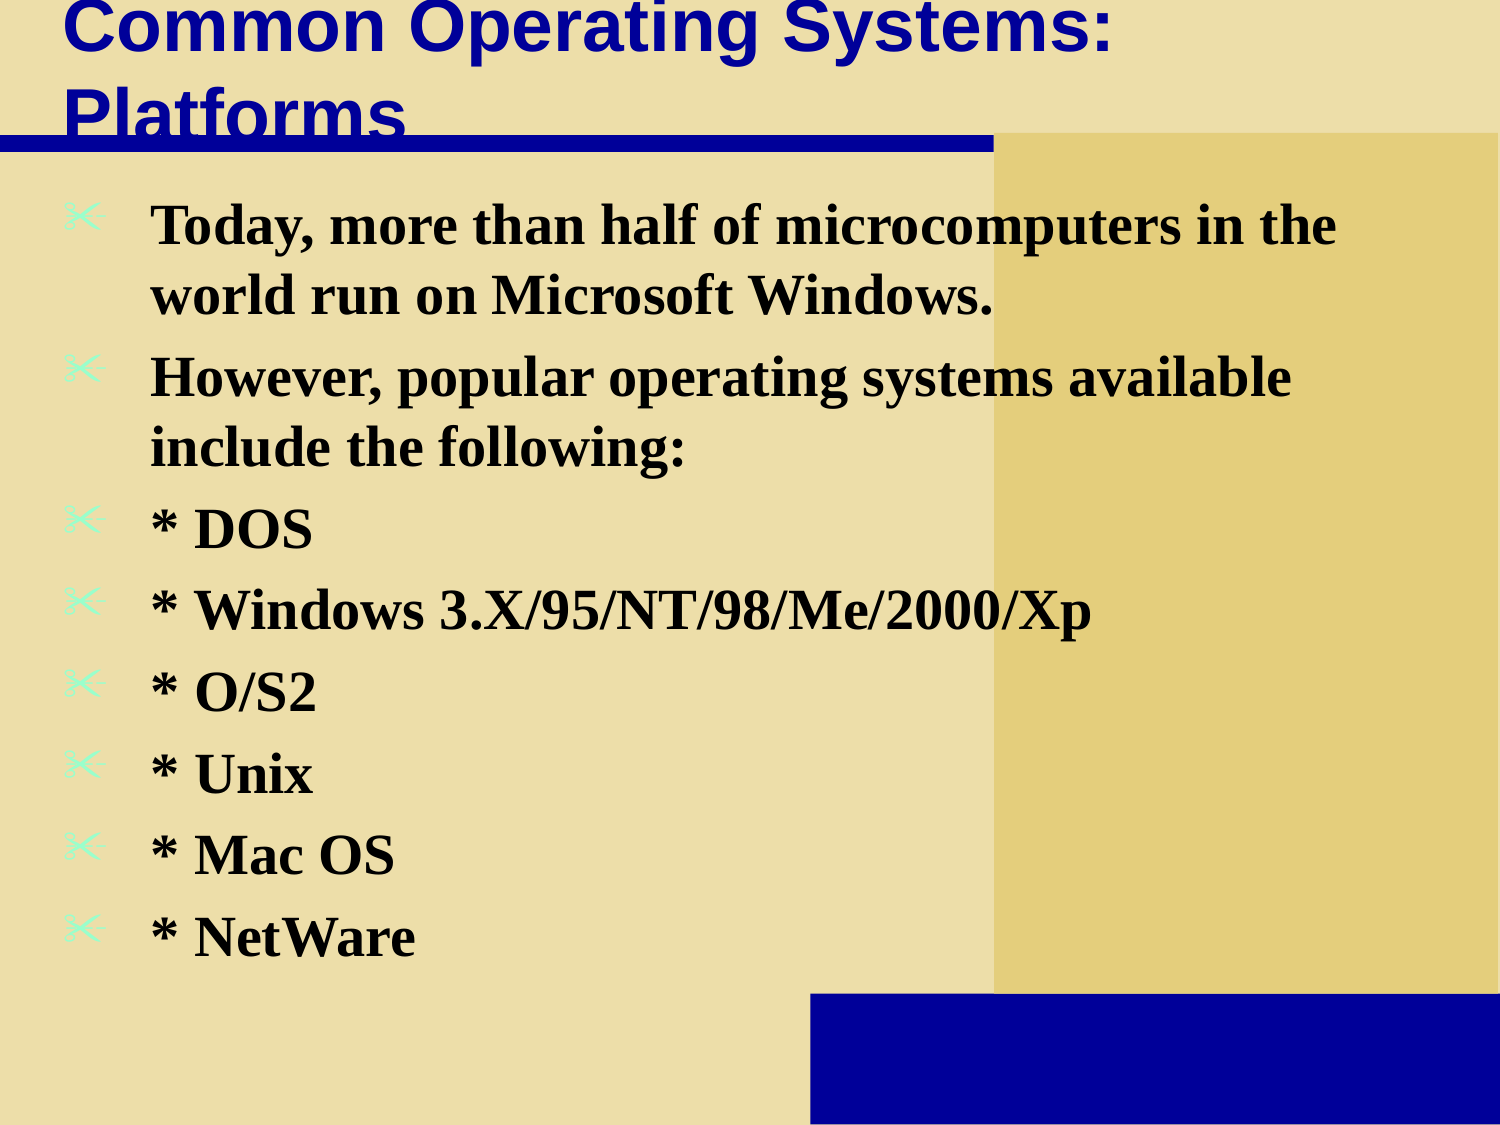

# Common Operating Systems: Platforms
Today, more than half of microcomputers in the world run on Microsoft Windows.
However, popular operating systems available include the following:
* DOS
* Windows 3.X/95/NT/98/Me/2000/Xp
* O/S2
* Unix
* Mac OS
* NetWare